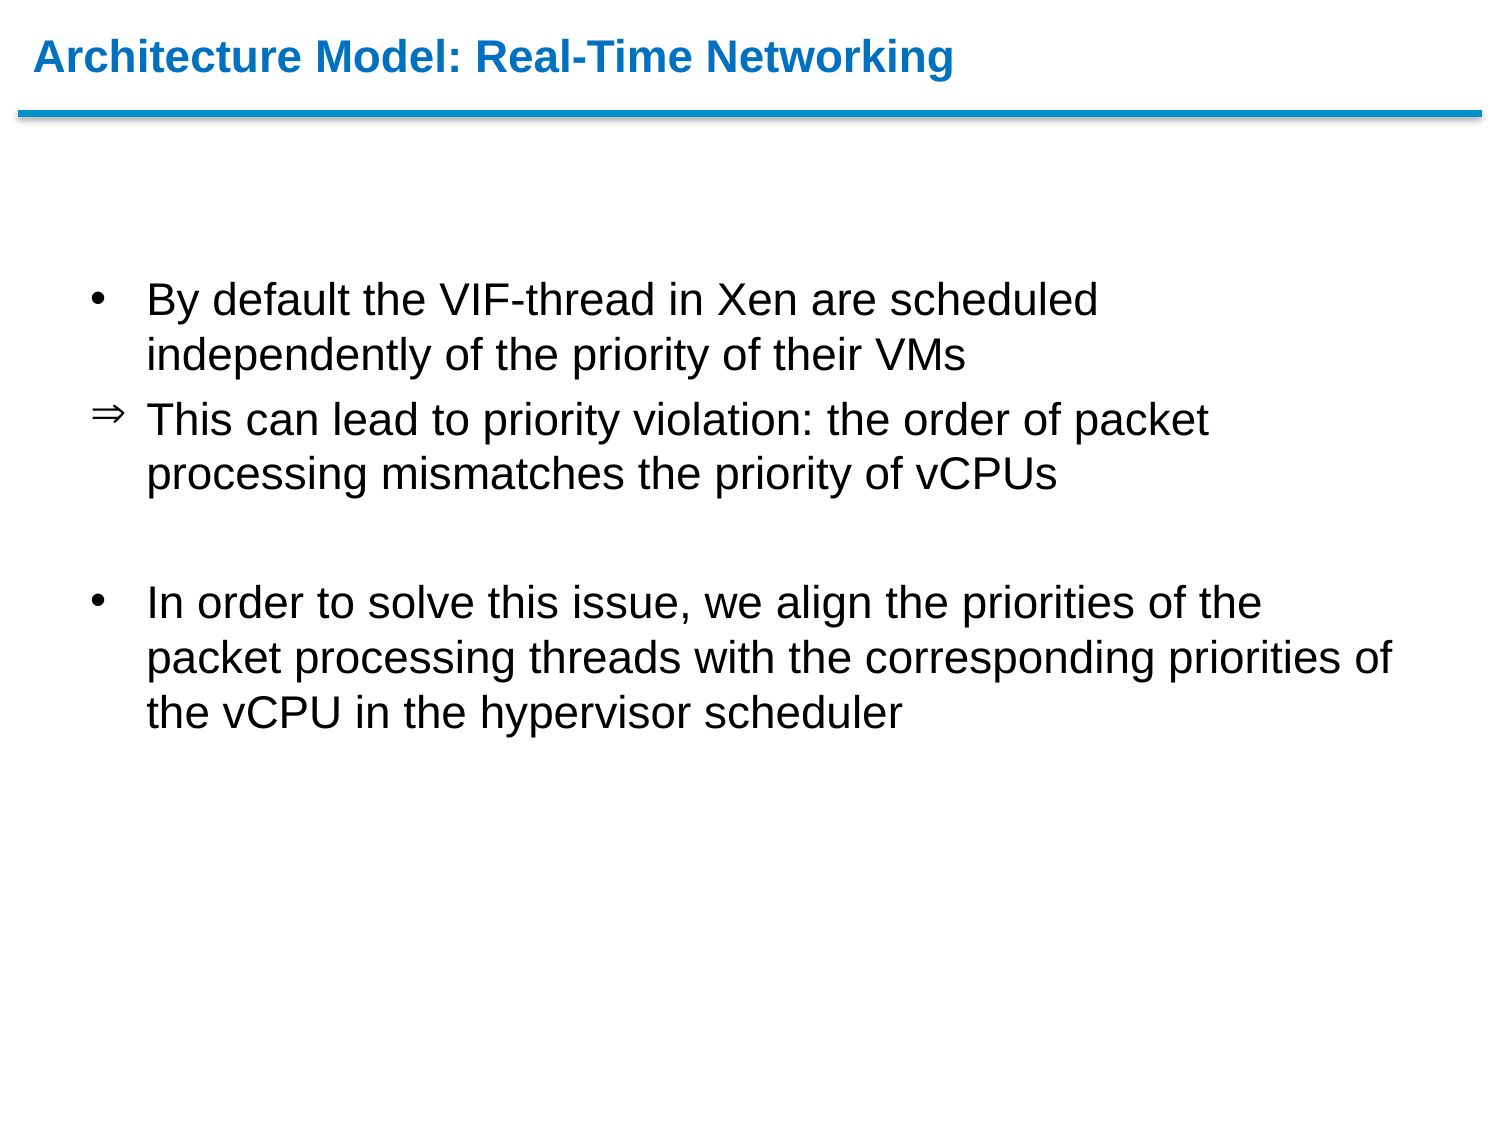

# Architecture Model: Real-Time Networking
By default the VIF-thread in Xen are scheduled independently of the priority of their VMs
This can lead to priority violation: the order of packet processing mismatches the priority of vCPUs

In order to solve this issue, we align the priorities of the packet processing threads with the corresponding priorities of the vCPU in the hypervisor scheduler